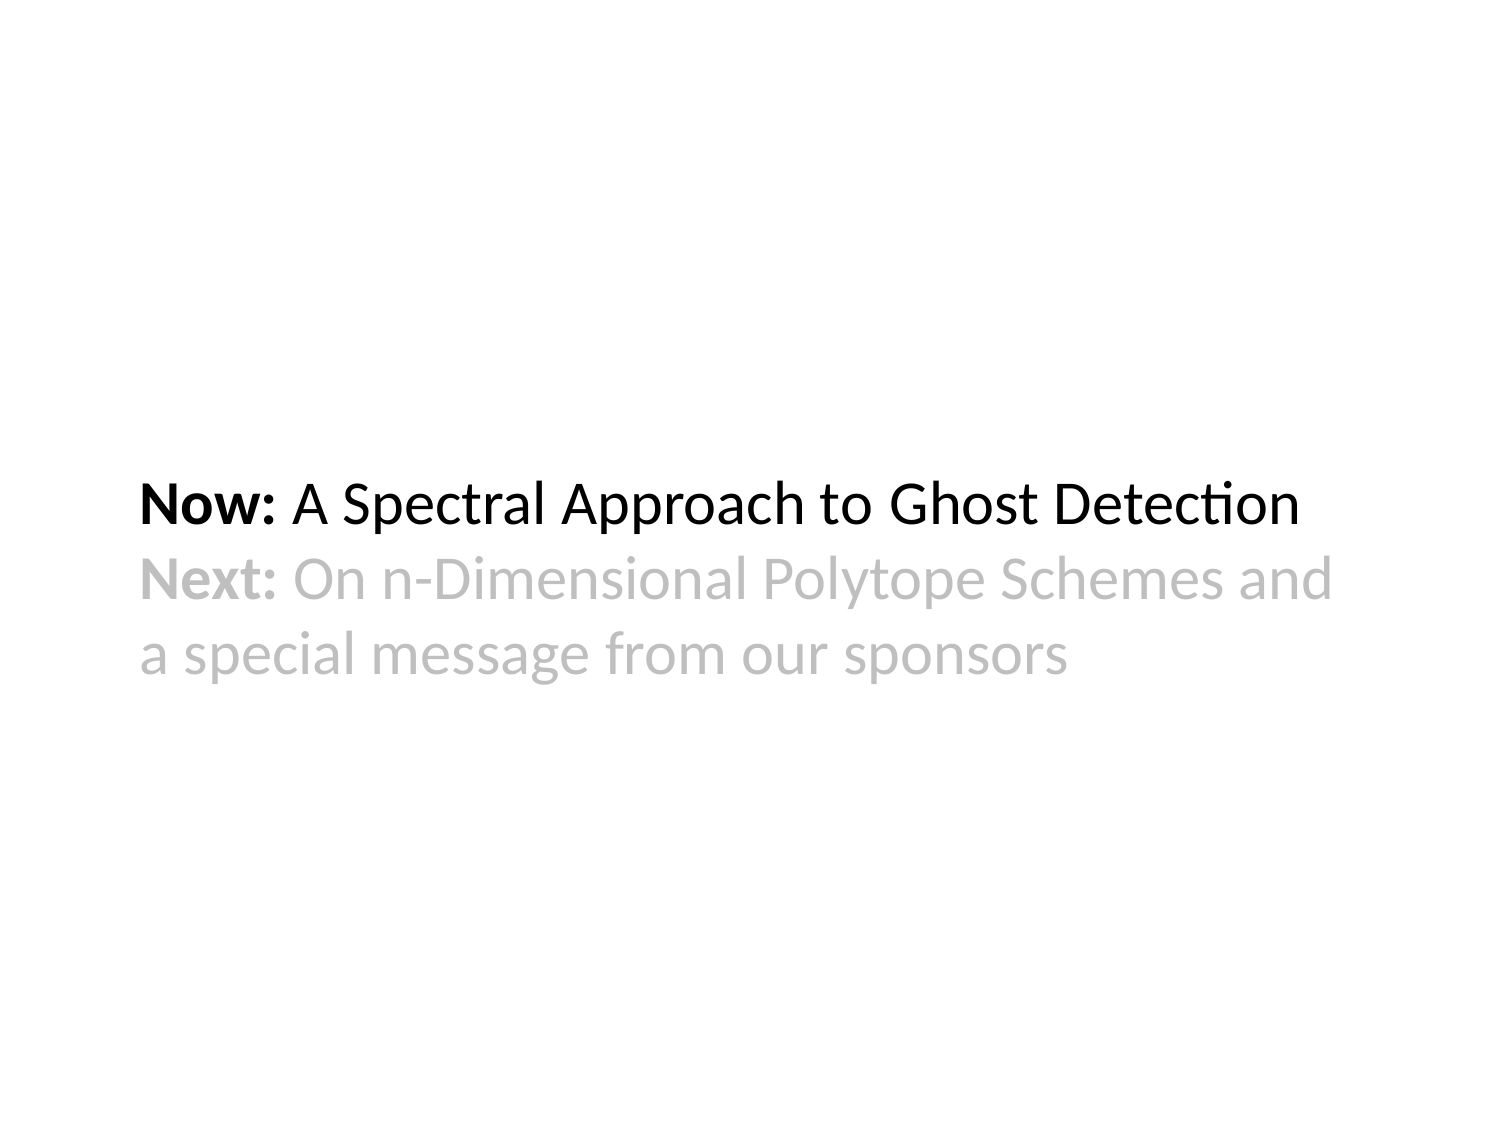

Now: A Spectral Approach to 	Ghost Detection
Next: On n-Dimensional Polytope Schemes and a special message from our sponsors